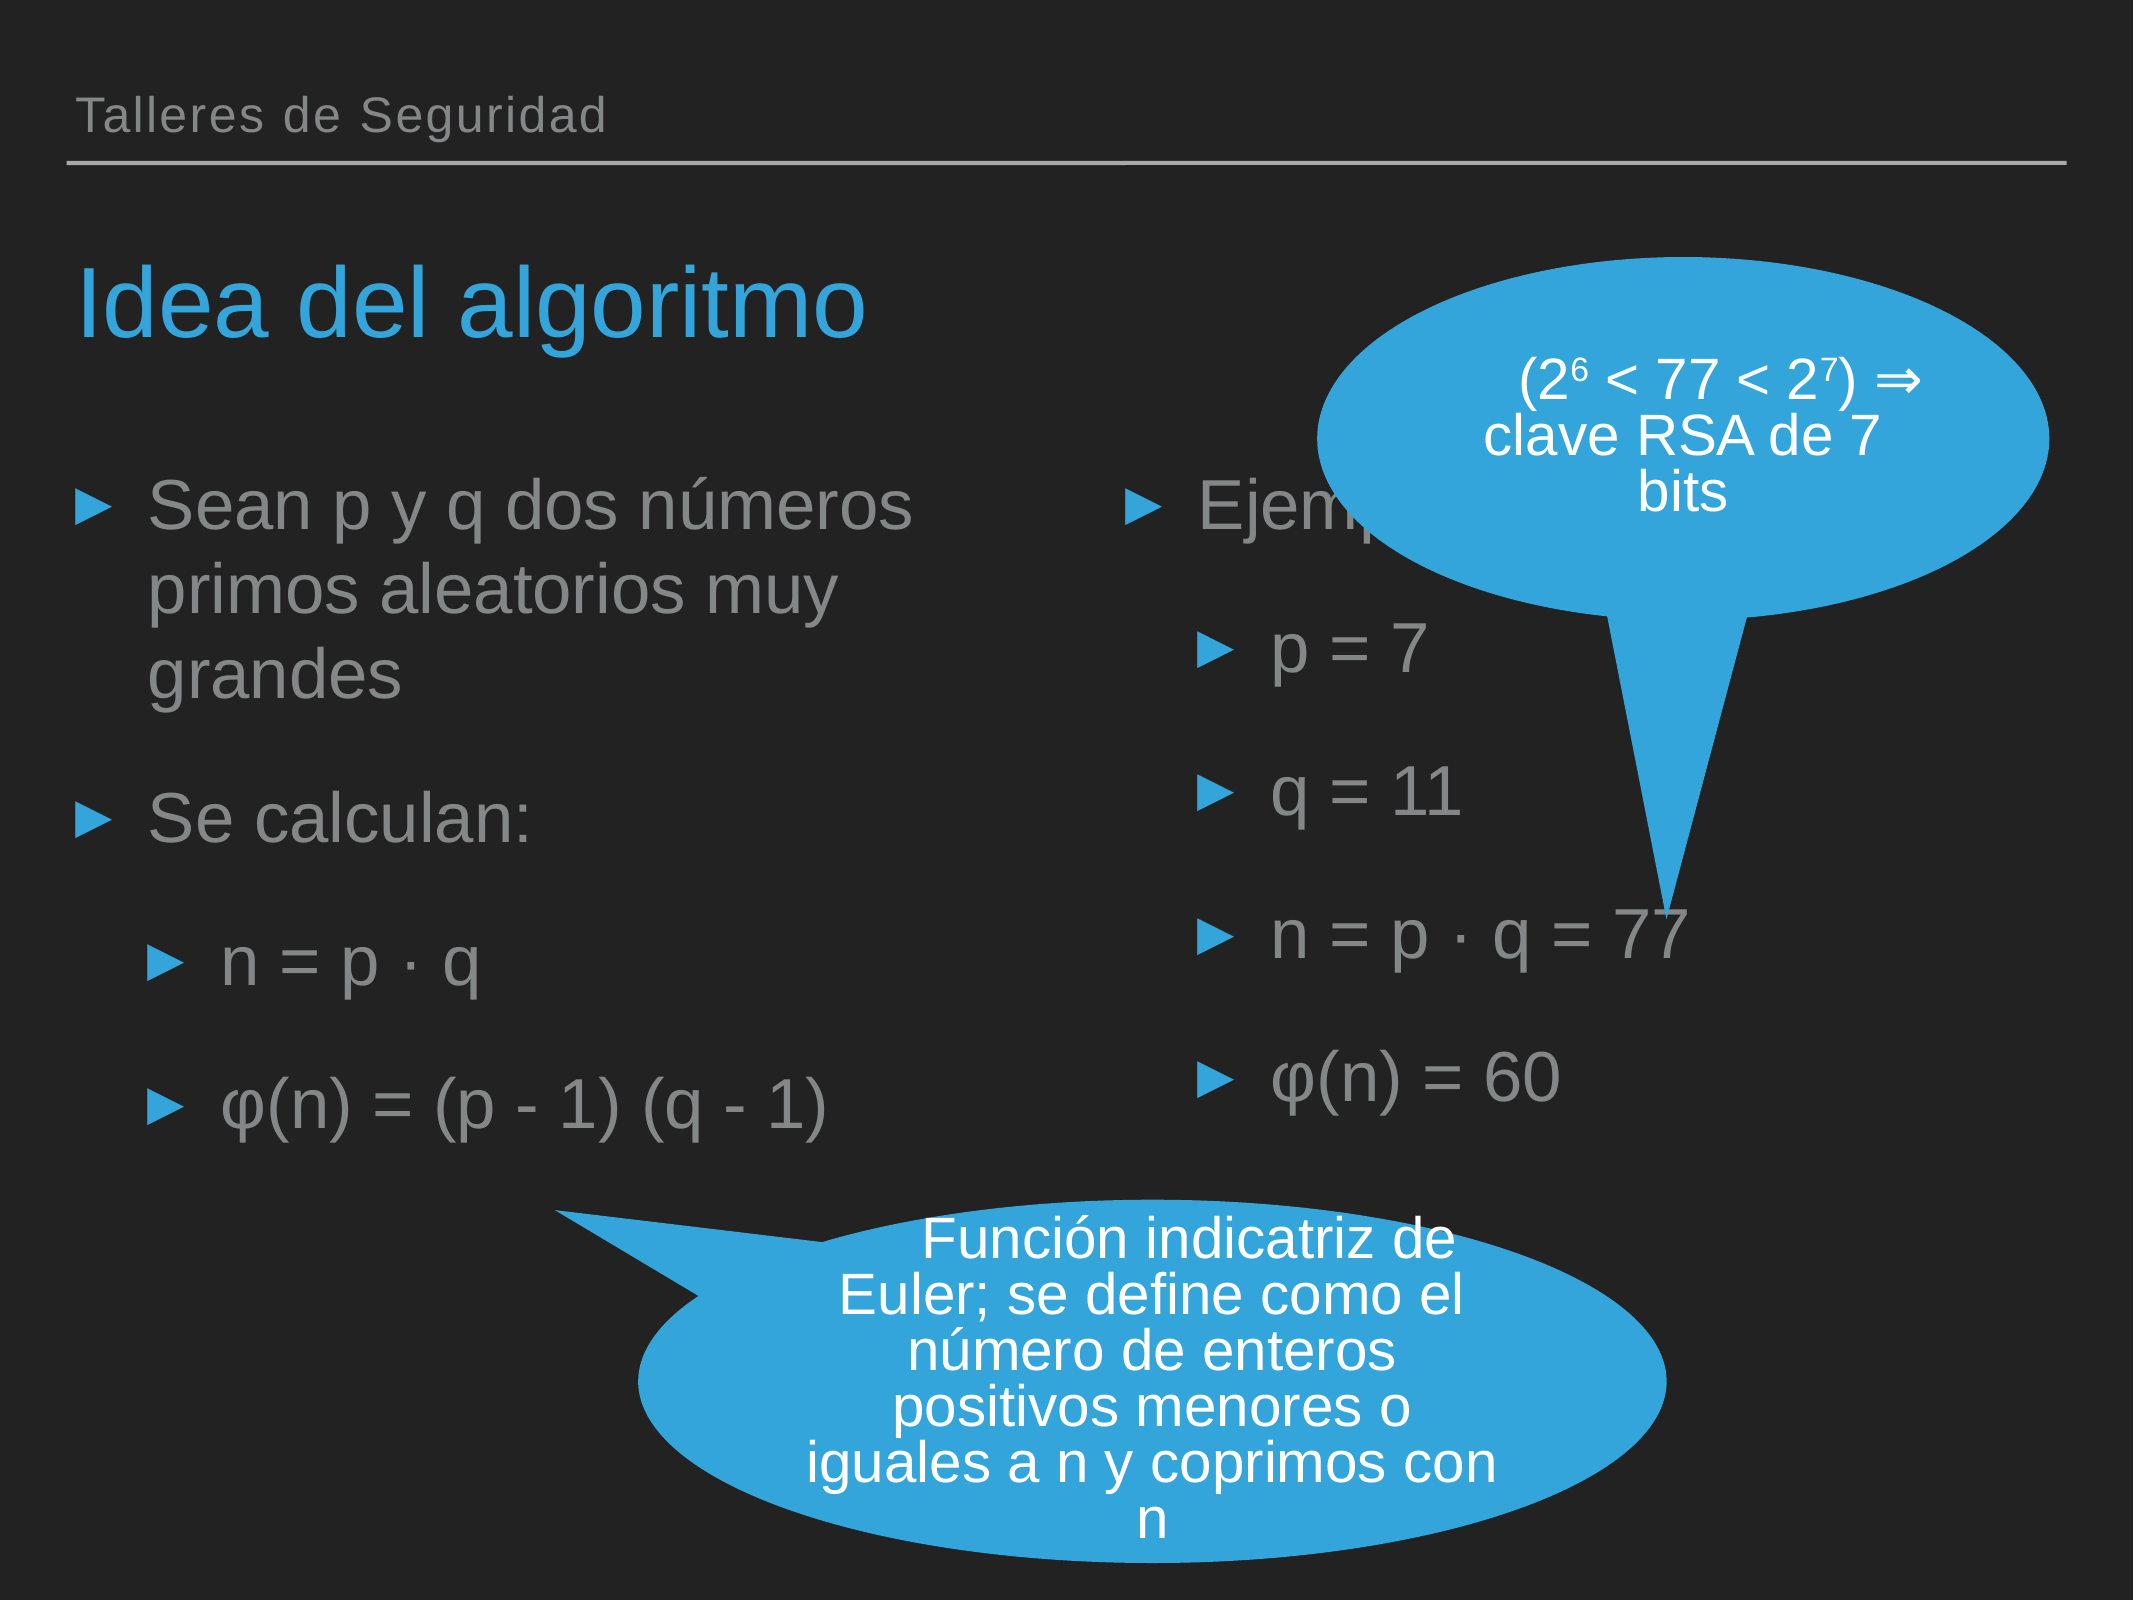

Talleres de Seguridad
# Idea del algoritmo
(26 < 77 < 27) ⇒ clave RSA de 7 bits
Sean p y q dos números primos aleatorios muy grandes
Se calculan:
n = p · q
φ(n) = (p - 1) (q - 1)
Ejemplo:
p = 7
q = 11
n = p · q = 77
φ(n) = 60
Función indicatriz de Euler; se define como el número de enteros positivos menores o iguales a n y coprimos con n